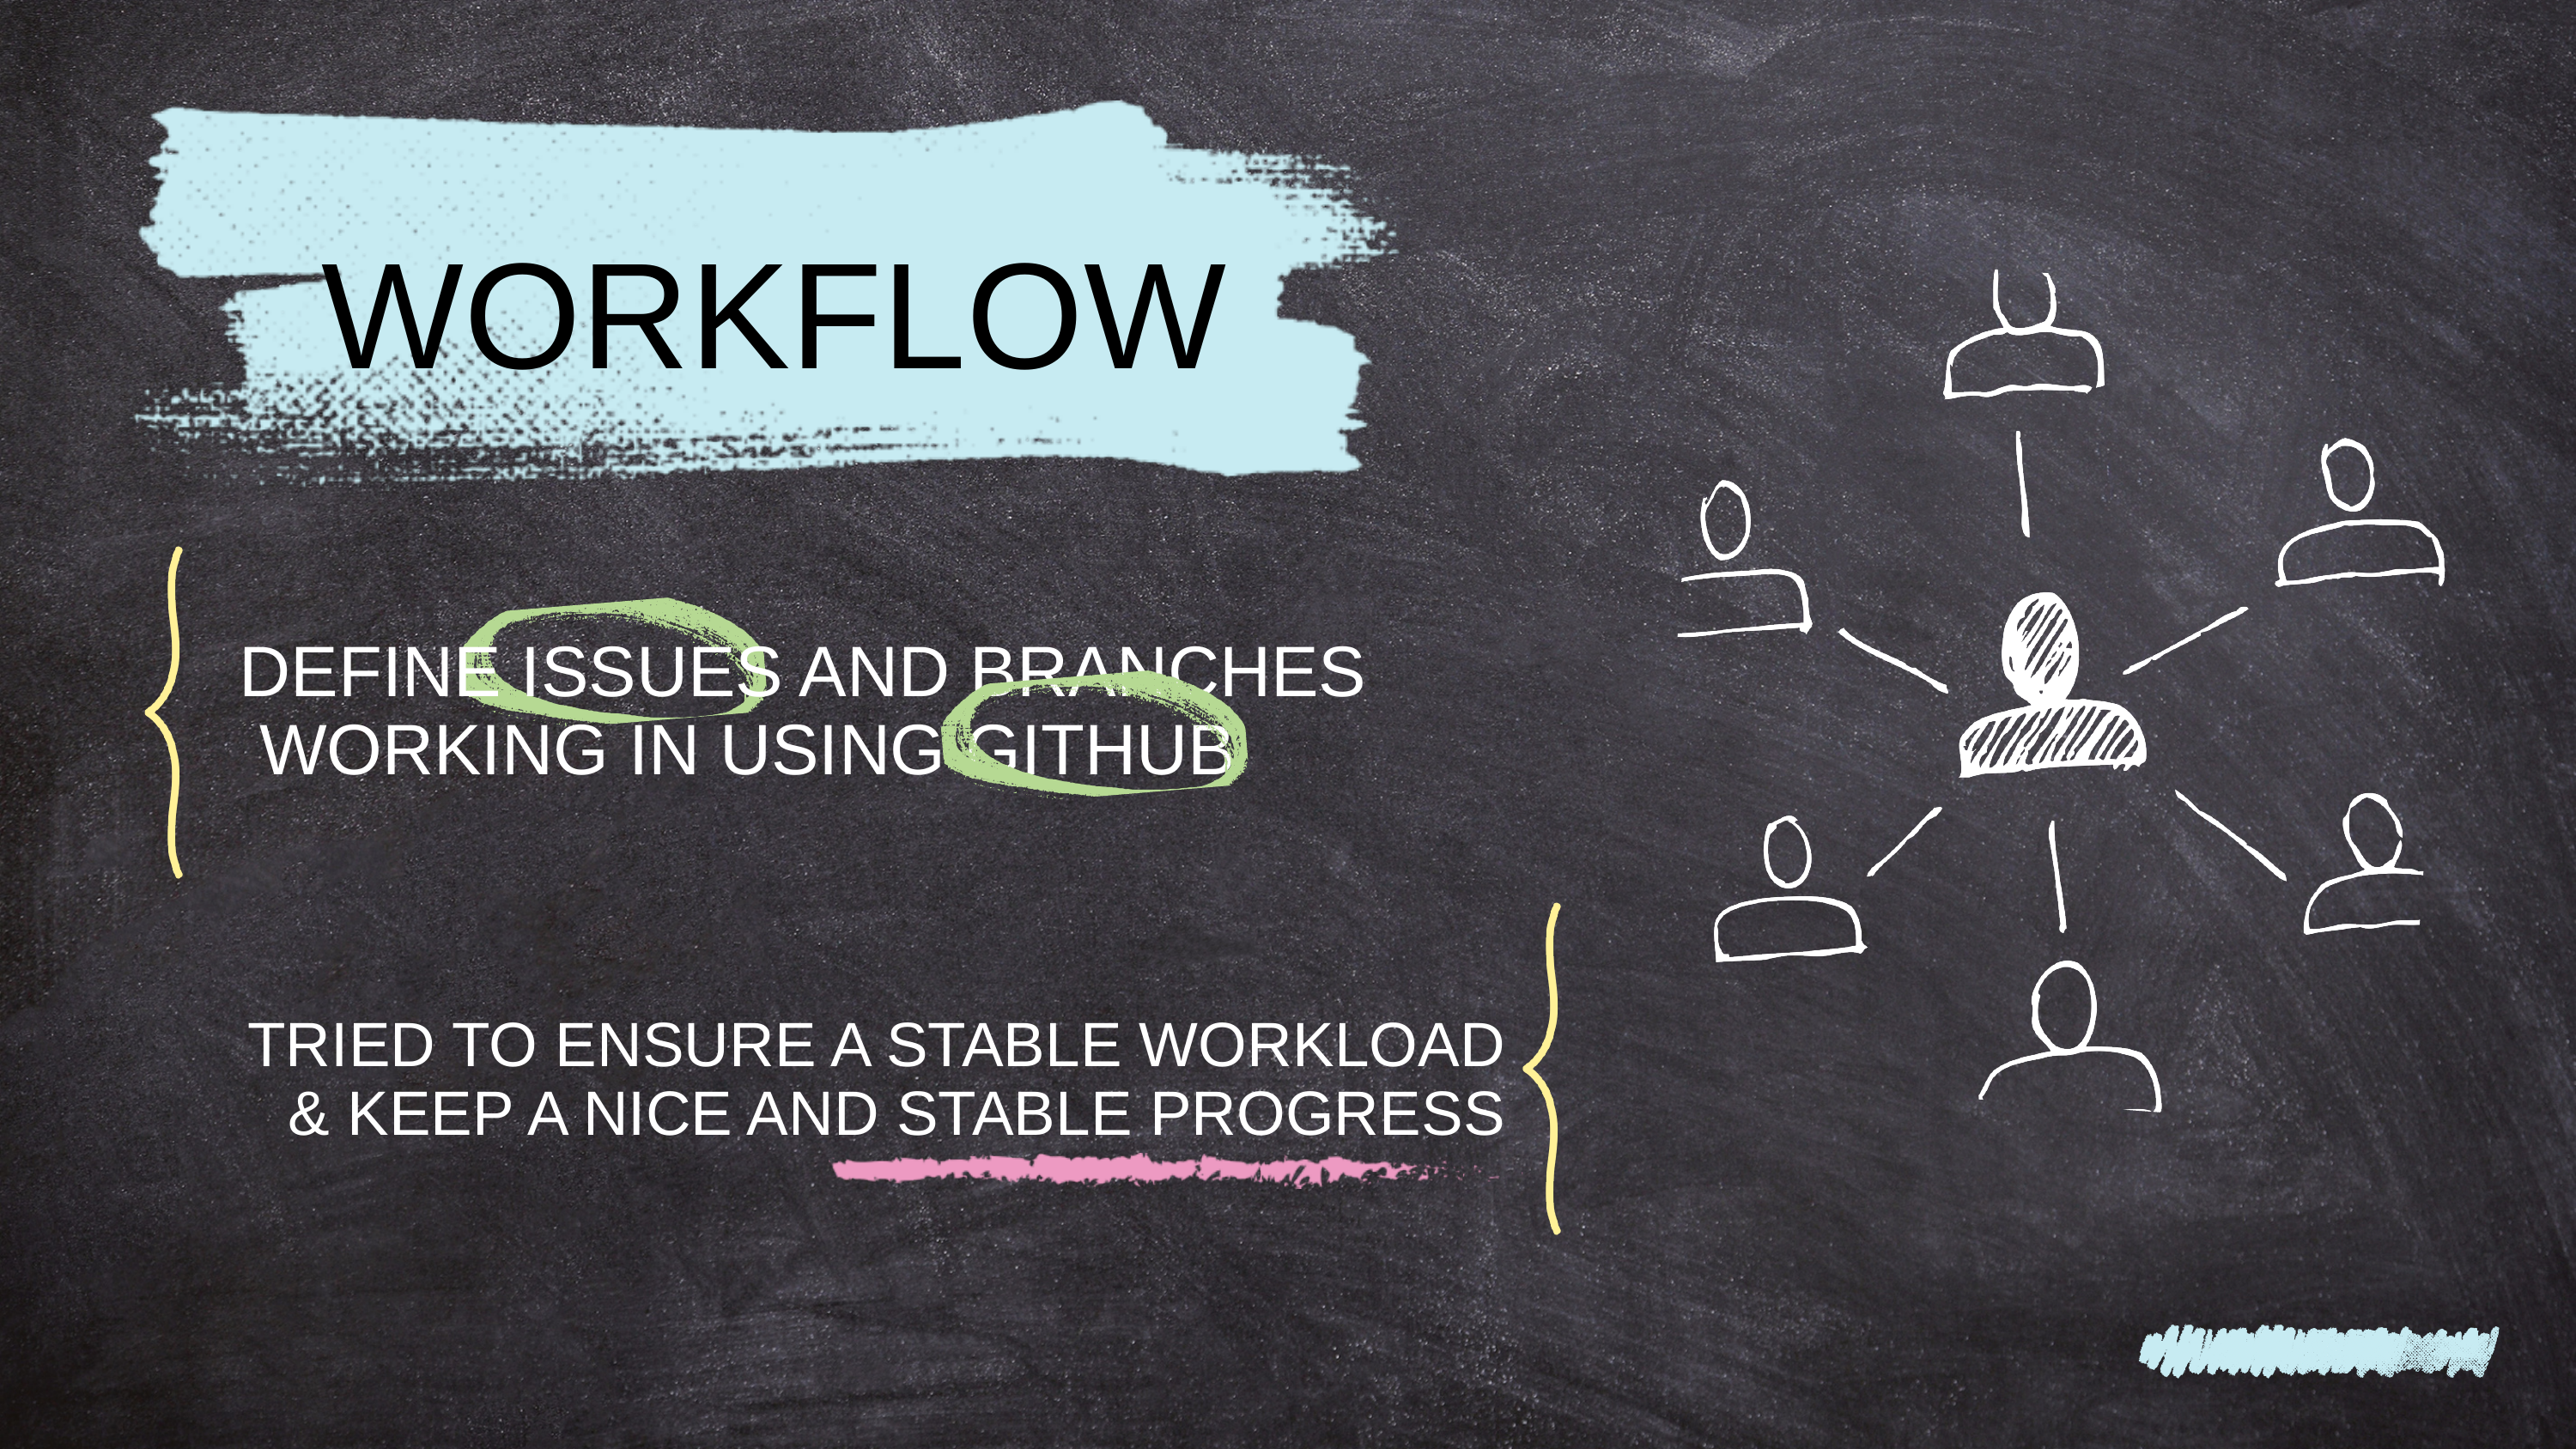

WORKFLOW

DEFINE ISSUES AND BRANCHES
 WORKING IN USING GITHUB

TRIED TO ENSURE A STABLE WORKLOAD & KEEP A NICE AND STABLE PROGRESS